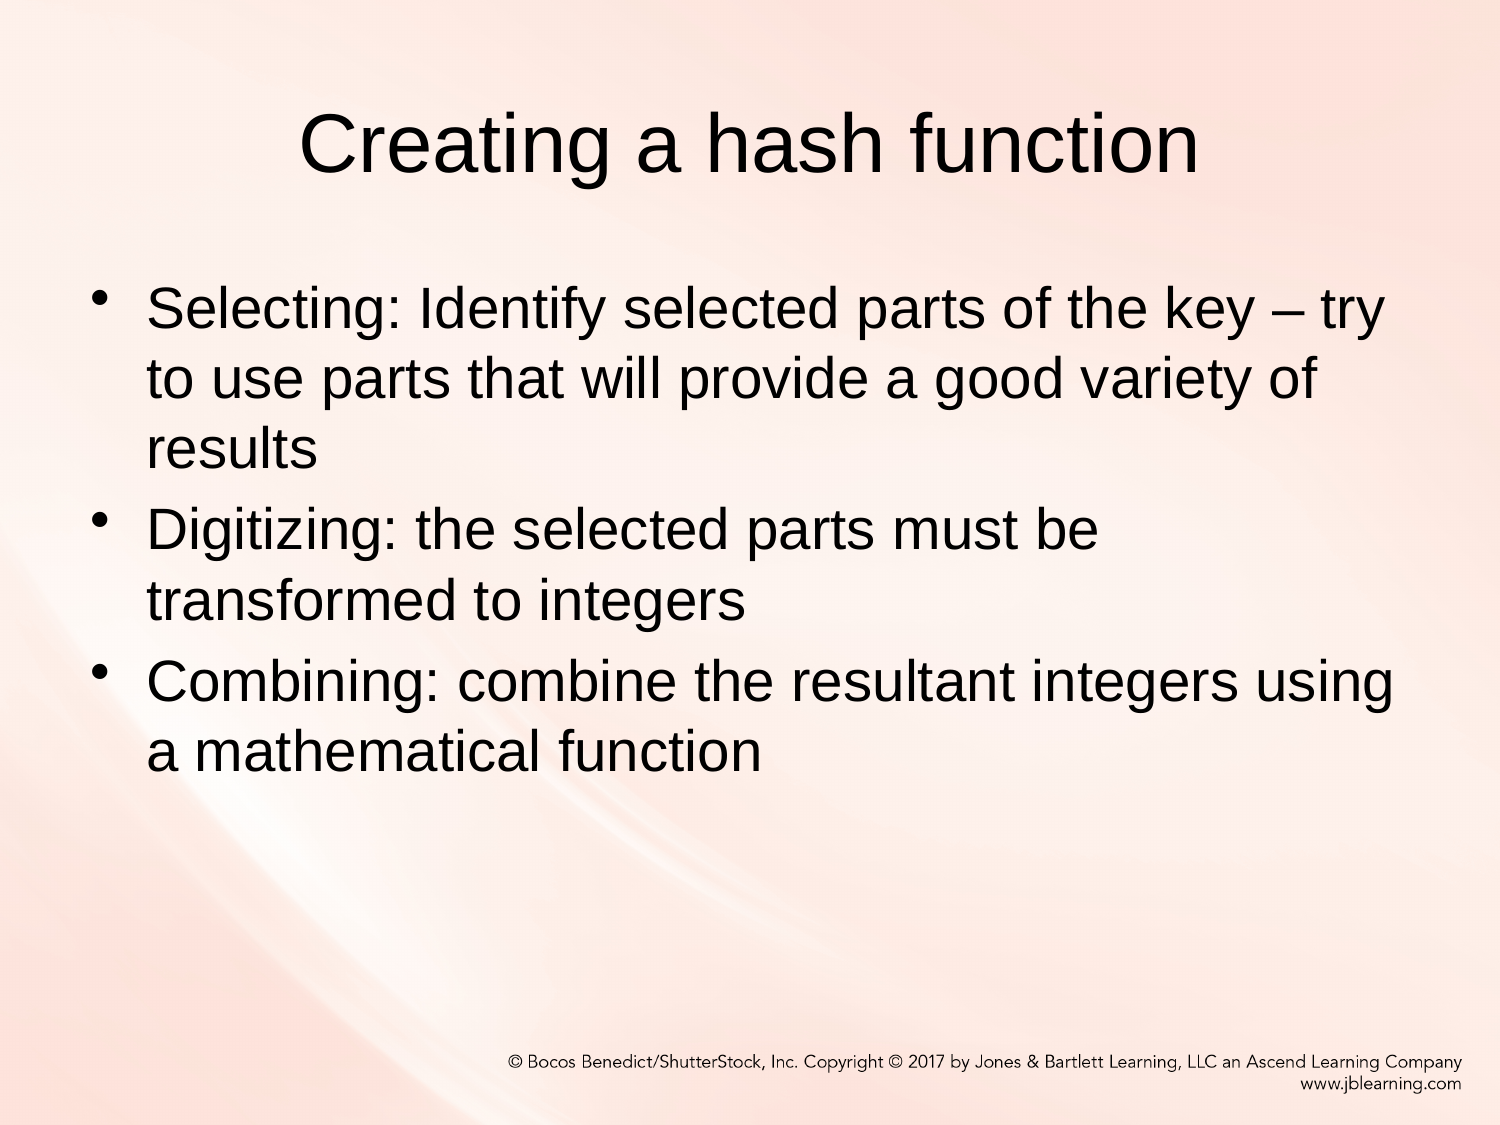

# Creating a hash function
Selecting: Identify selected parts of the key – try to use parts that will provide a good variety of results
Digitizing: the selected parts must be transformed to integers
Combining: combine the resultant integers using a mathematical function